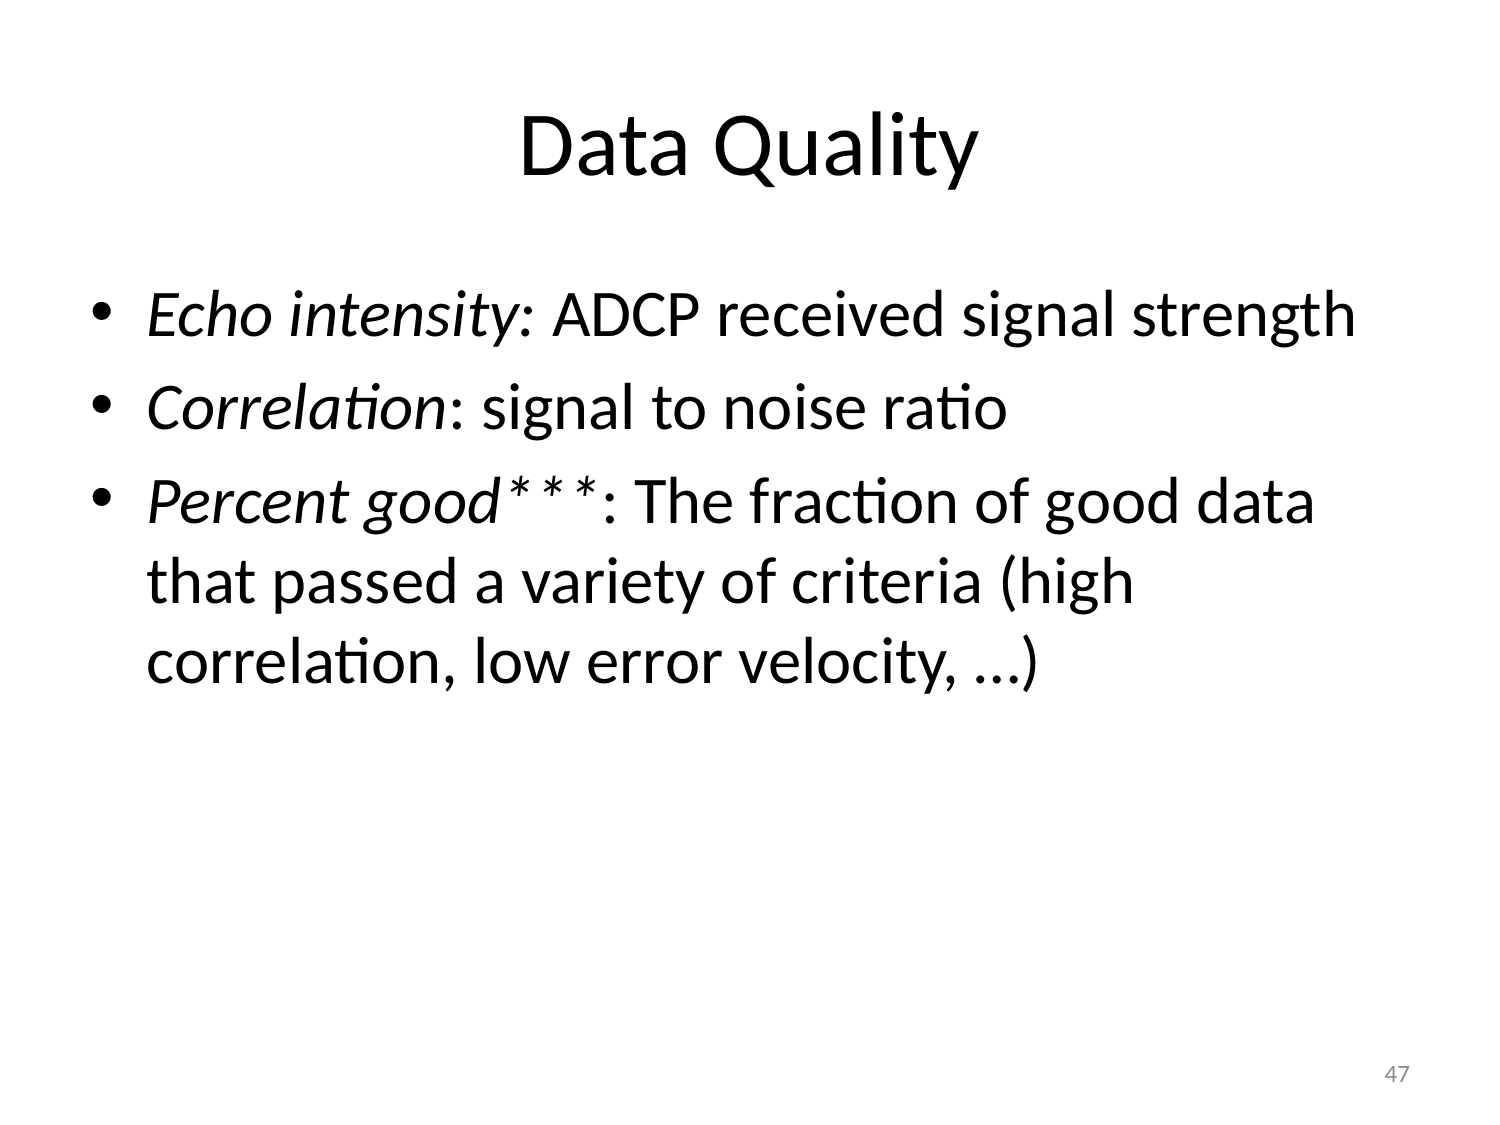

# Data Quality
Echo intensity: ADCP received signal strength
Correlation: signal to noise ratio
Percent good***: The fraction of good data that passed a variety of criteria (high correlation, low error velocity, …)
47